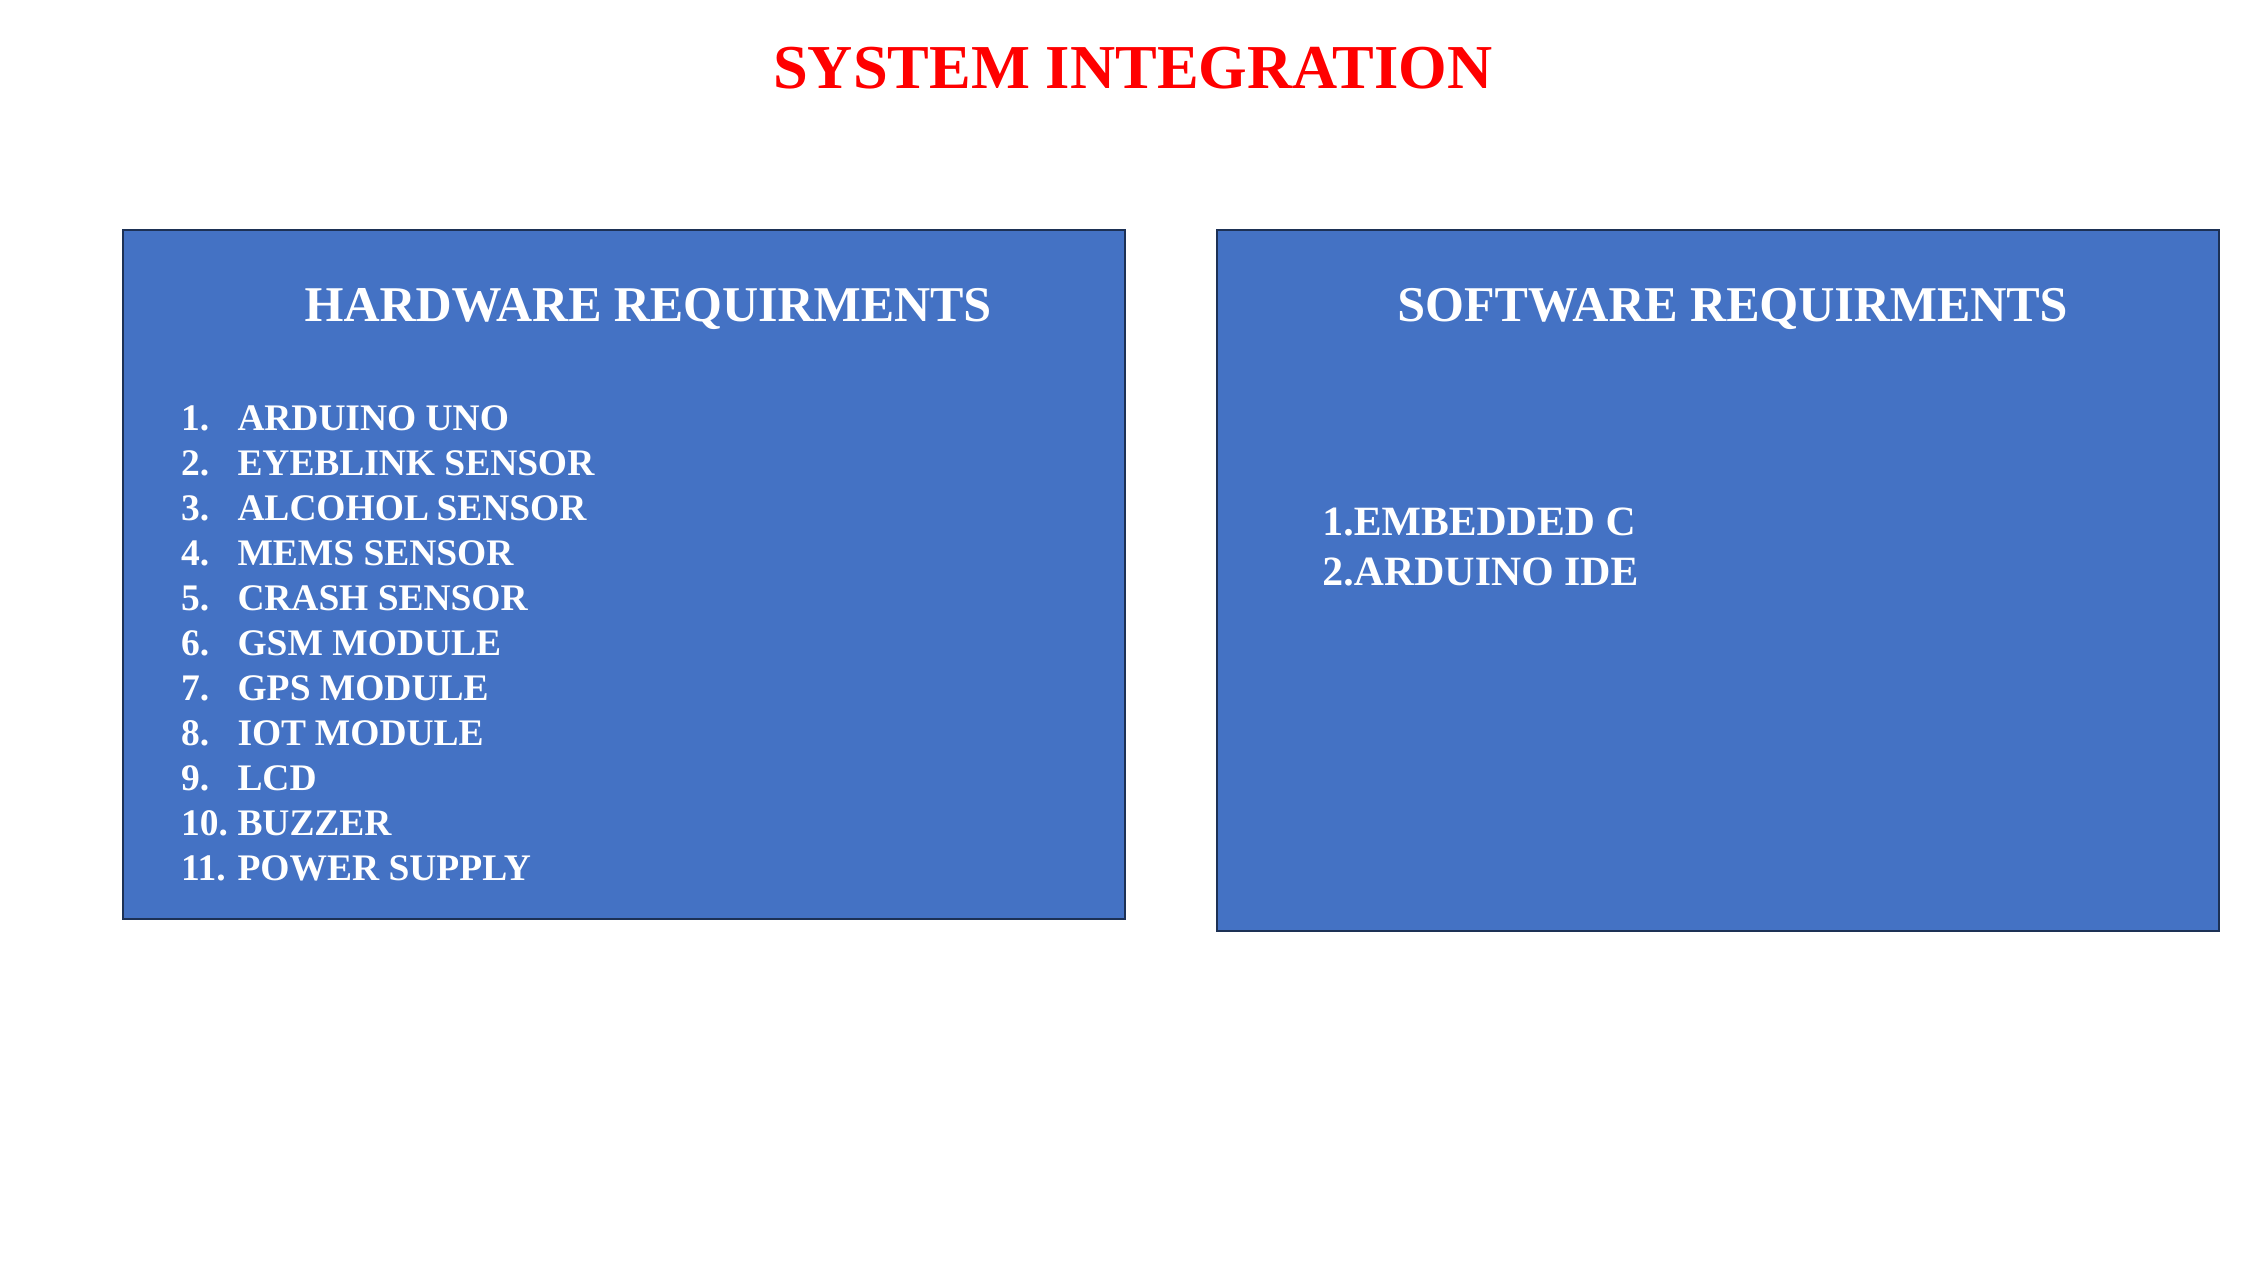

# SYSTEM INTEGRATION

             HARDWARE REQUIRMENTS

ARDUINO UNO
EYEBLINK SENSOR
ALCOHOL SENSOR
MEMS SENSOR
CRASH SENSOR
GSM MODULE
GPS MODULE
IOT MODULE
LCD
BUZZER
POWER SUPPLY
      SOFTWARE REQUIRMENTS

1.EMBEDDED C
2.ARDUINO IDE